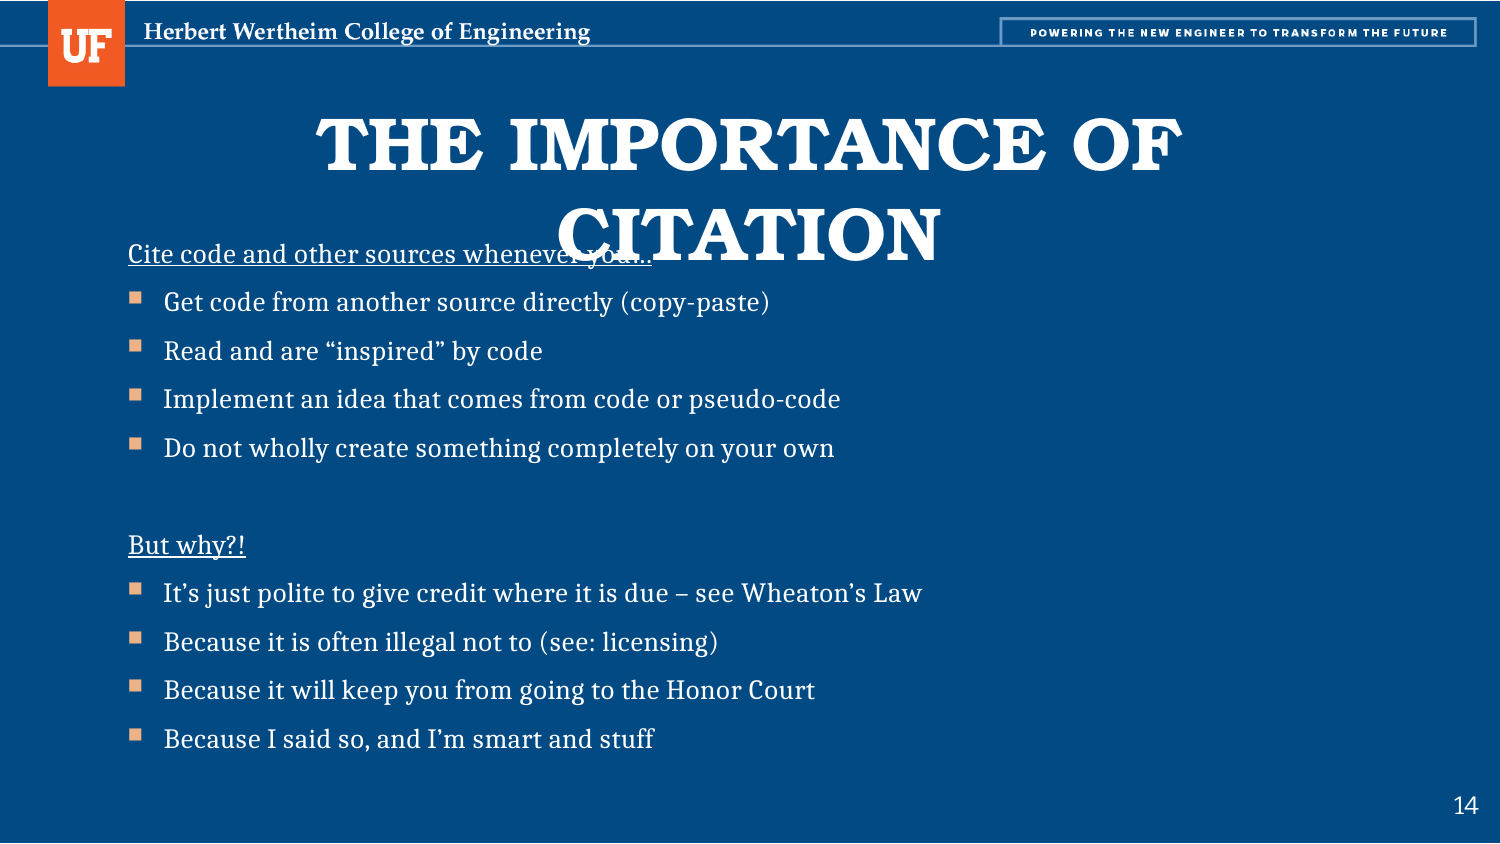

# The Importance of Citation
Cite code and other sources whenever you…
Get code from another source directly (copy-paste)
Read and are “inspired” by code
Implement an idea that comes from code or pseudo-code
Do not wholly create something completely on your own

But why?!
It’s just polite to give credit where it is due – see Wheaton’s Law
Because it is often illegal not to (see: licensing)
Because it will keep you from going to the Honor Court
Because I said so, and I’m smart and stuff

14